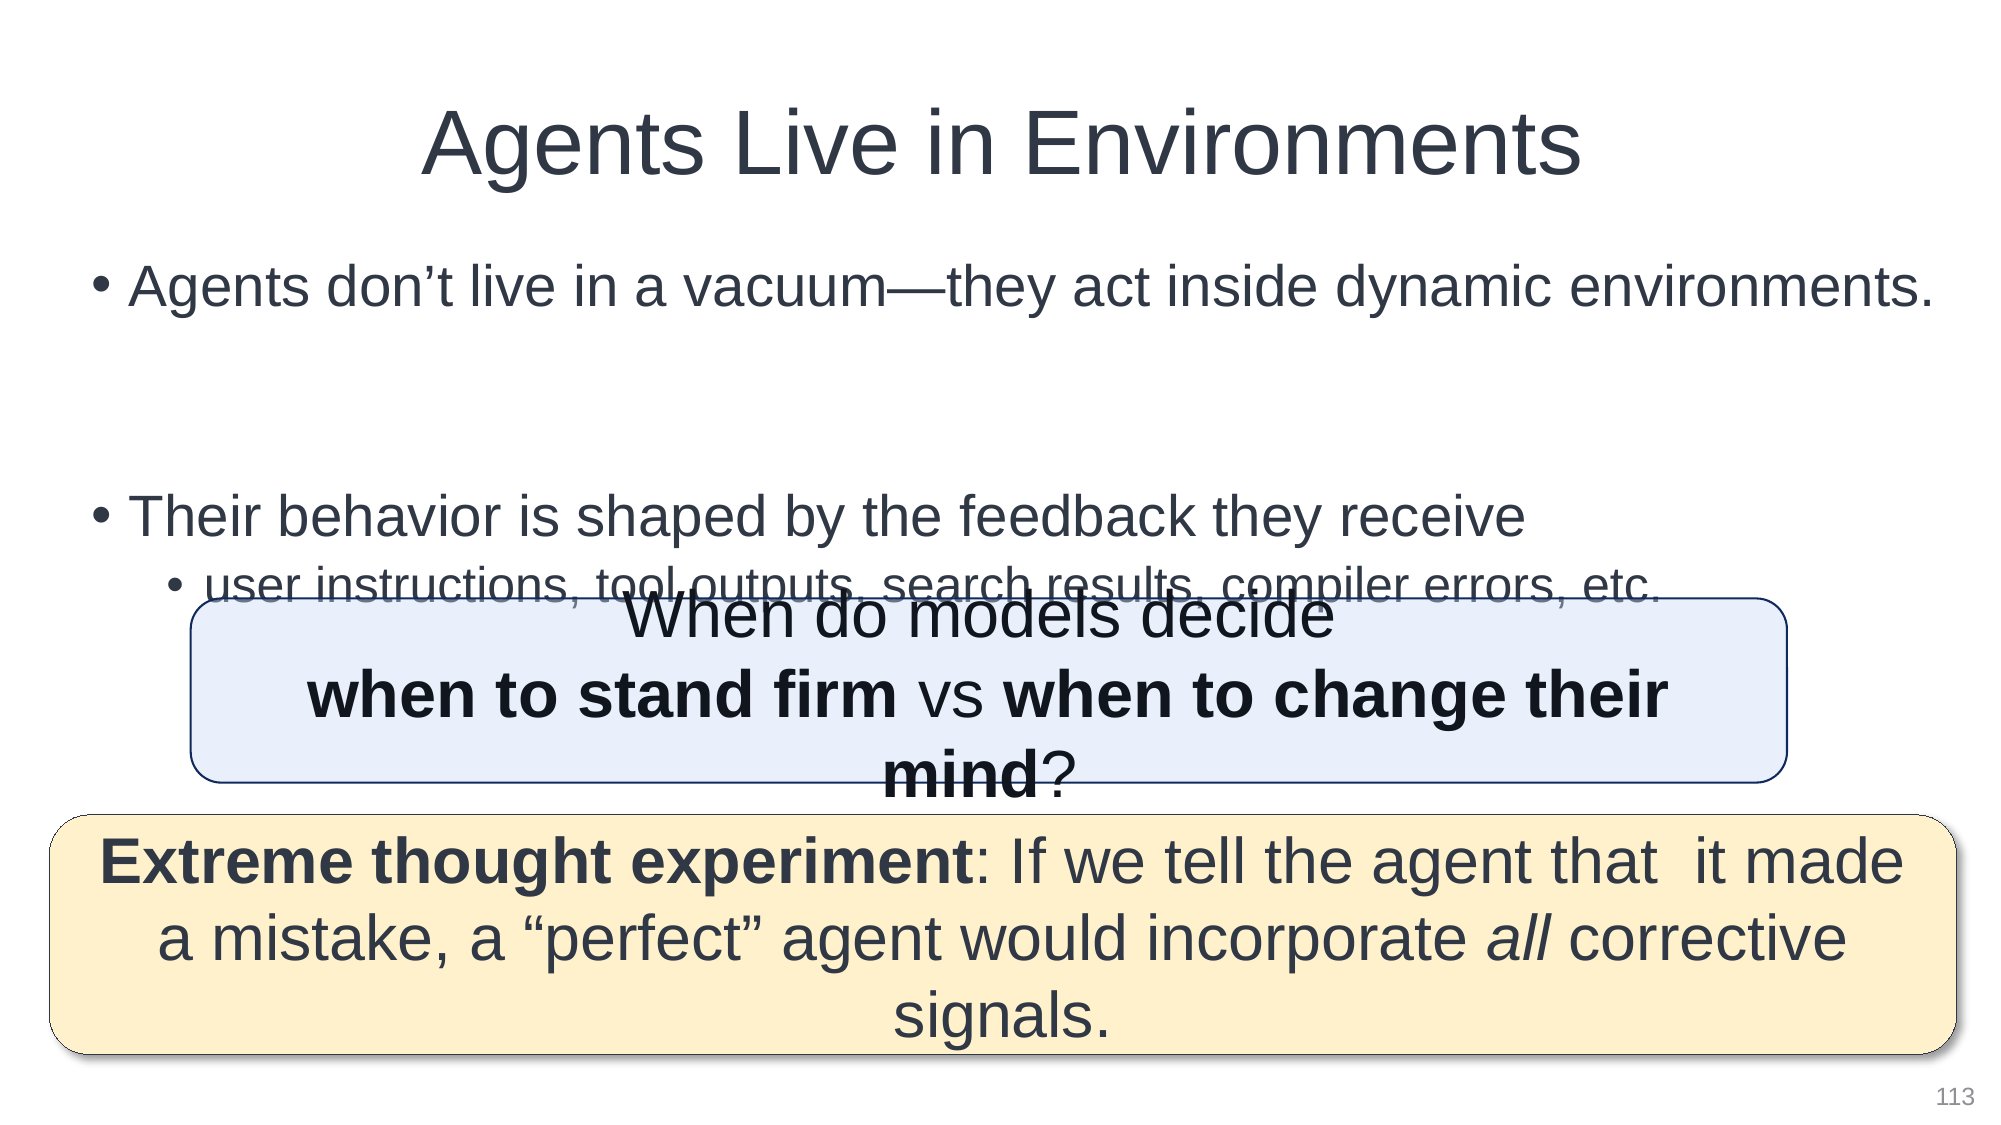

# Agents Live in Environments
Agents don’t live in a vacuum—they act inside dynamic environments.

Their behavior is shaped by the feedback they receive
user instructions, tool outputs, search results, compiler errors, etc.

When do models decide
when to stand firm vs when to change their mind?
Extreme thought experiment: If we tell the agent that  it made a mistake, a “perfect” agent would incorporate all corrective signals.
113